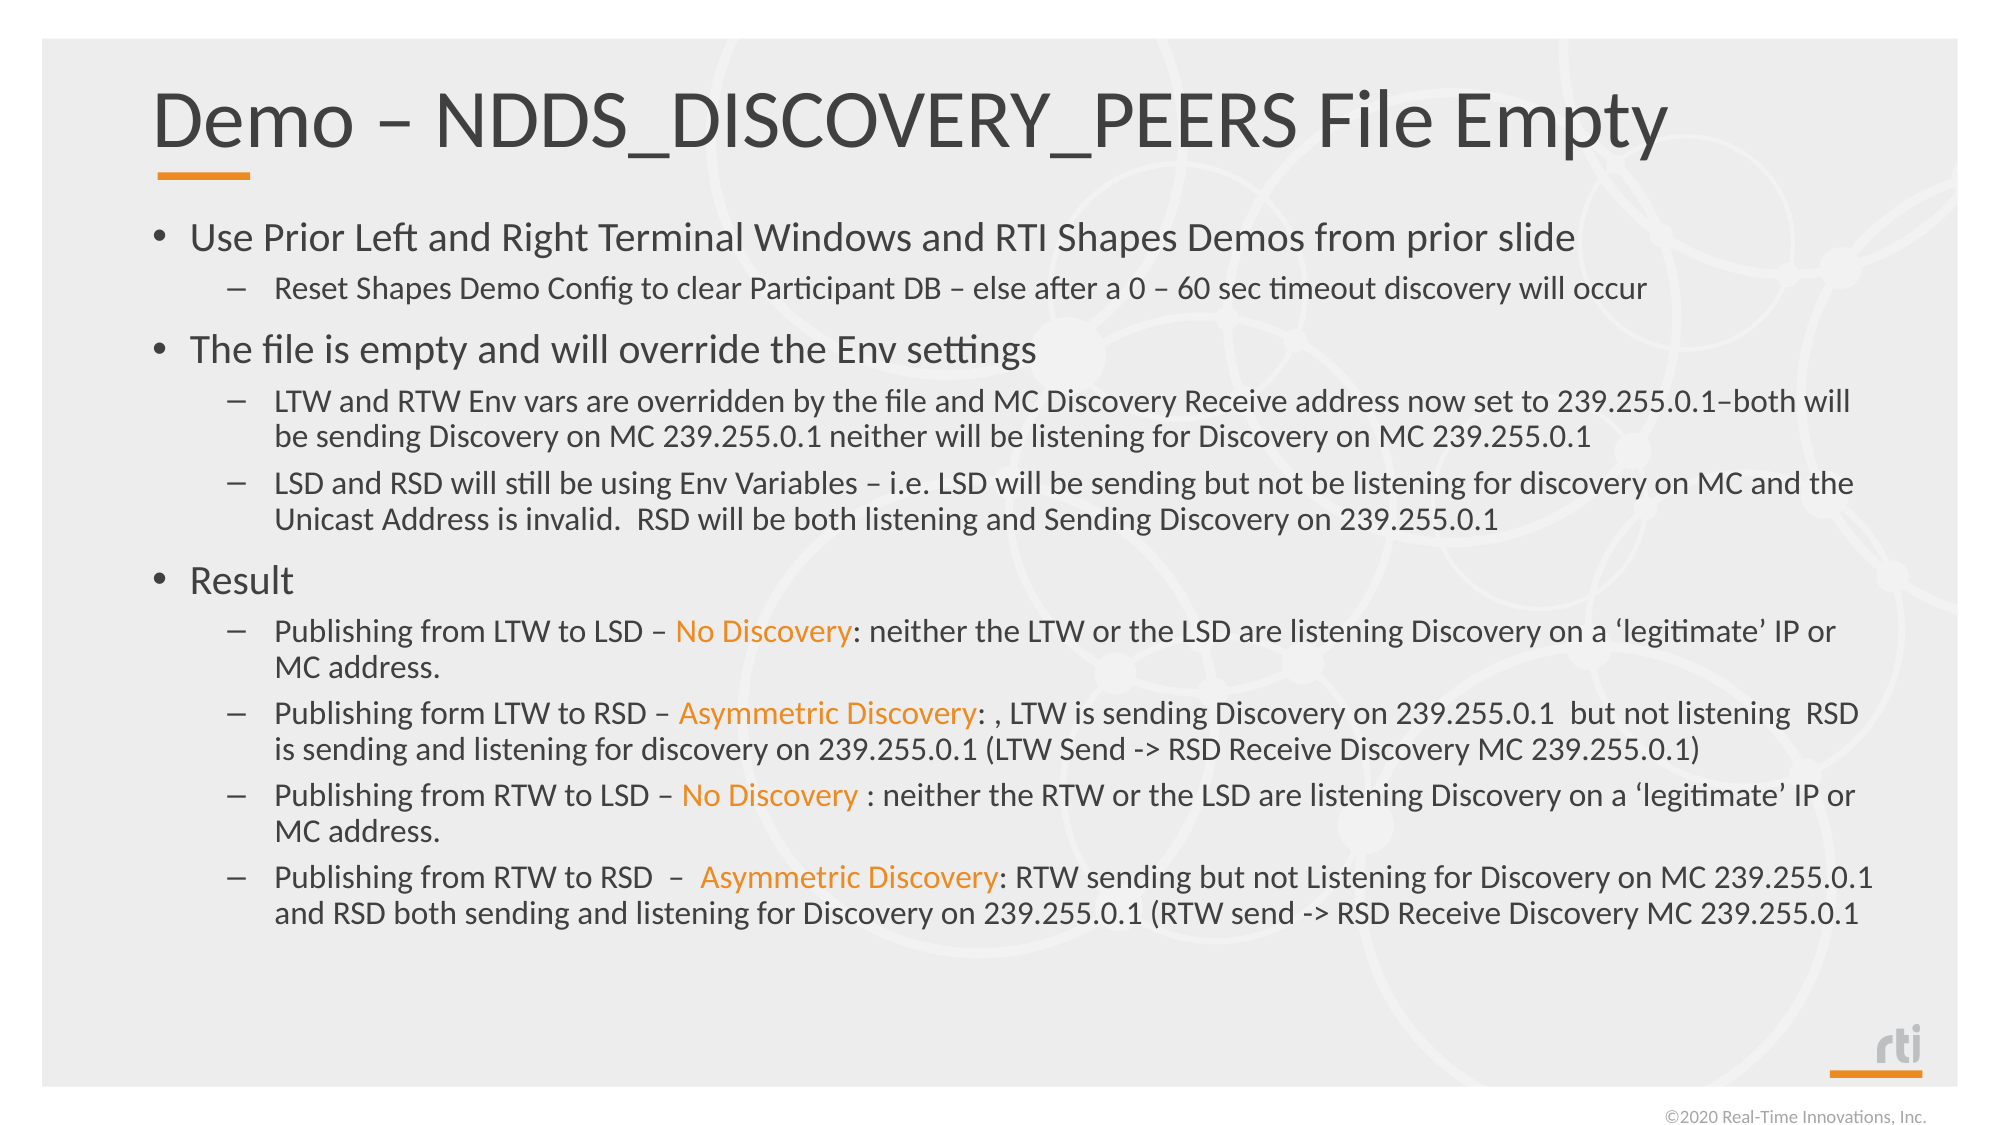

# Demo – NDDS_DISCOVERY_PEERS File Empty
Use Prior Left and Right Terminal Windows and RTI Shapes Demos from prior slide
Reset Shapes Demo Config to clear Participant DB – else after a 0 – 60 sec timeout discovery will occur
The file is empty and will override the Env settings
LTW and RTW Env vars are overridden by the file and MC Discovery Receive address now set to 239.255.0.1–both will be sending Discovery on MC 239.255.0.1 neither will be listening for Discovery on MC 239.255.0.1
LSD and RSD will still be using Env Variables – i.e. LSD will be sending but not be listening for discovery on MC and the Unicast Address is invalid.  RSD will be both listening and Sending Discovery on 239.255.0.1
Result
Publishing from LTW to LSD – No Discovery: neither the LTW or the LSD are listening Discovery on a ‘legitimate’ IP or MC address.
Publishing form LTW to RSD – Asymmetric Discovery: , LTW is sending Discovery on 239.255.0.1  but not listening  RSD is sending and listening for discovery on 239.255.0.1 (LTW Send -> RSD Receive Discovery MC 239.255.0.1)
Publishing from RTW to LSD – No Discovery : neither the RTW or the LSD are listening Discovery on a ‘legitimate’ IP or MC address.
Publishing from RTW to RSD  –  Asymmetric Discovery: RTW sending but not Listening for Discovery on MC 239.255.0.1 and RSD both sending and listening for Discovery on 239.255.0.1 (RTW send -> RSD Receive Discovery MC 239.255.0.1

©2020 Real-Time Innovations, Inc.